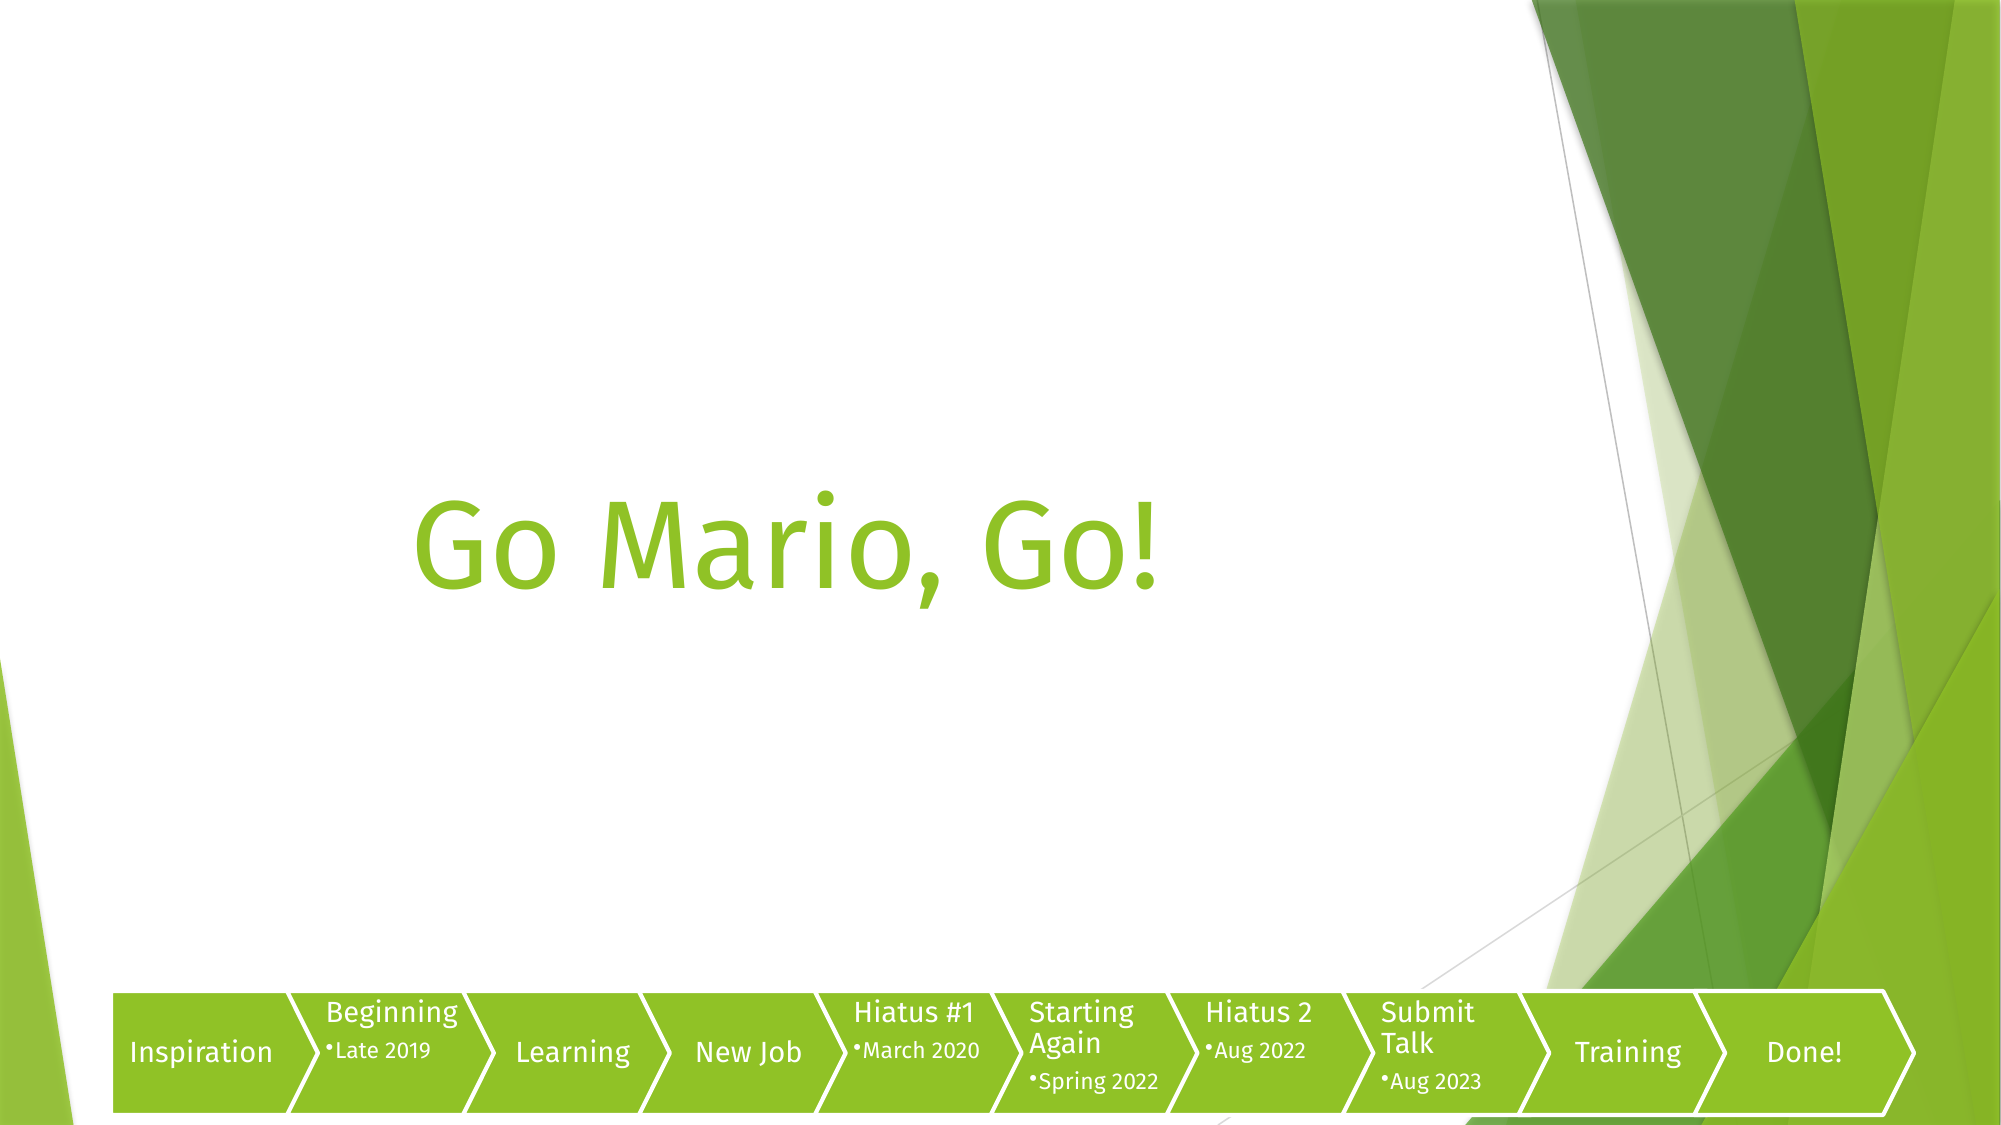

# Go Mario, Go!
Inspiration
Beginning
Late 2019
Learning
New Job
Hiatus #1
March 2020
Starting Again
Spring 2022
Hiatus 2
Aug 2022
Submit Talk
Aug 2023
Training
Done!